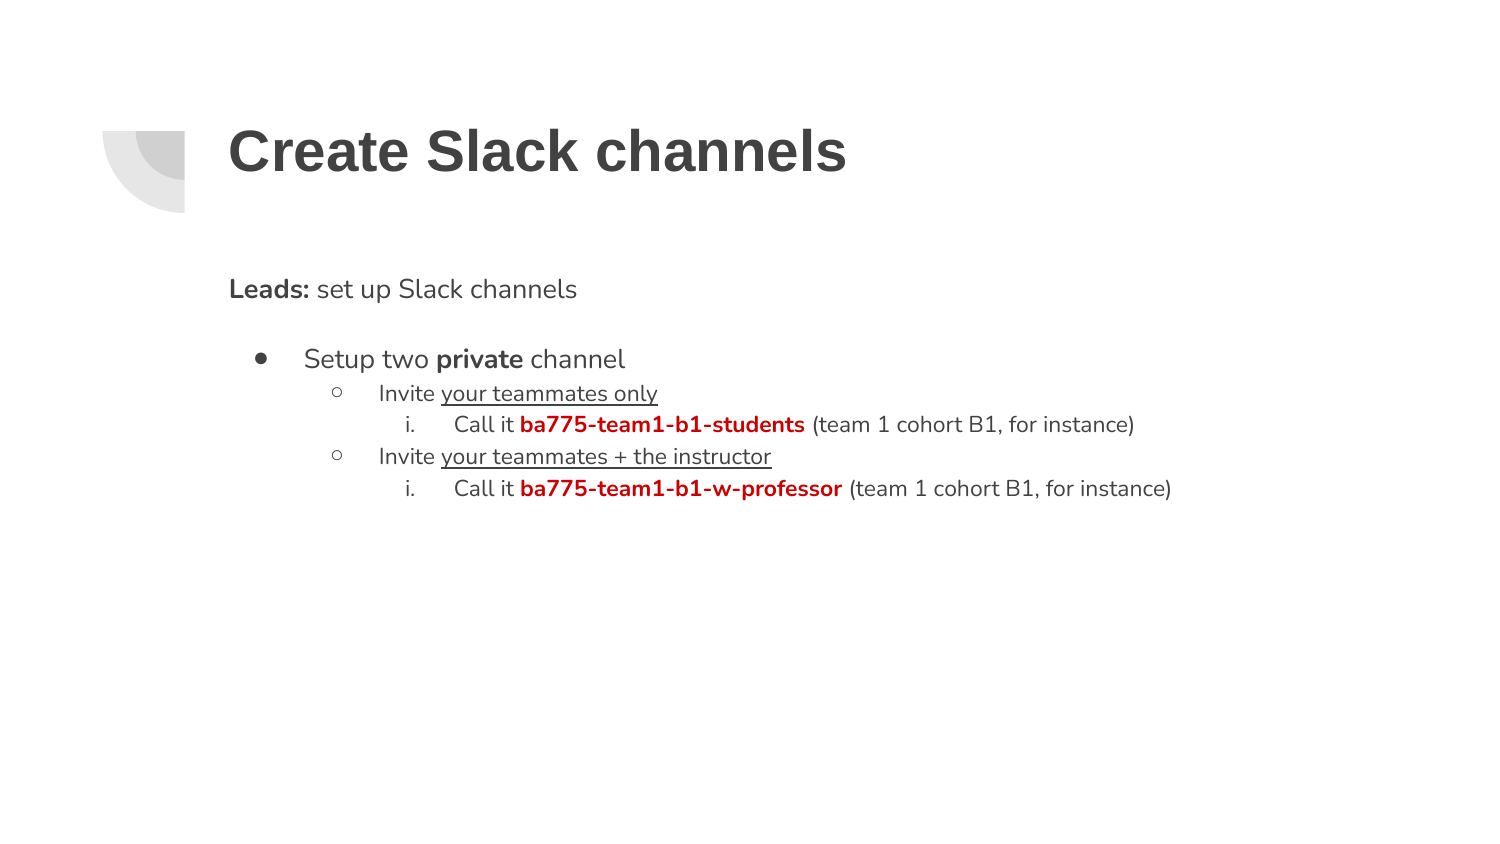

# Create Slack channels
Leads: set up Slack channels
Setup two private channel
Invite your teammates only
Call it ba775-team1-b1-students (team 1 cohort B1, for instance)
Invite your teammates + the instructor
Call it ba775-team1-b1-w-professor (team 1 cohort B1, for instance)